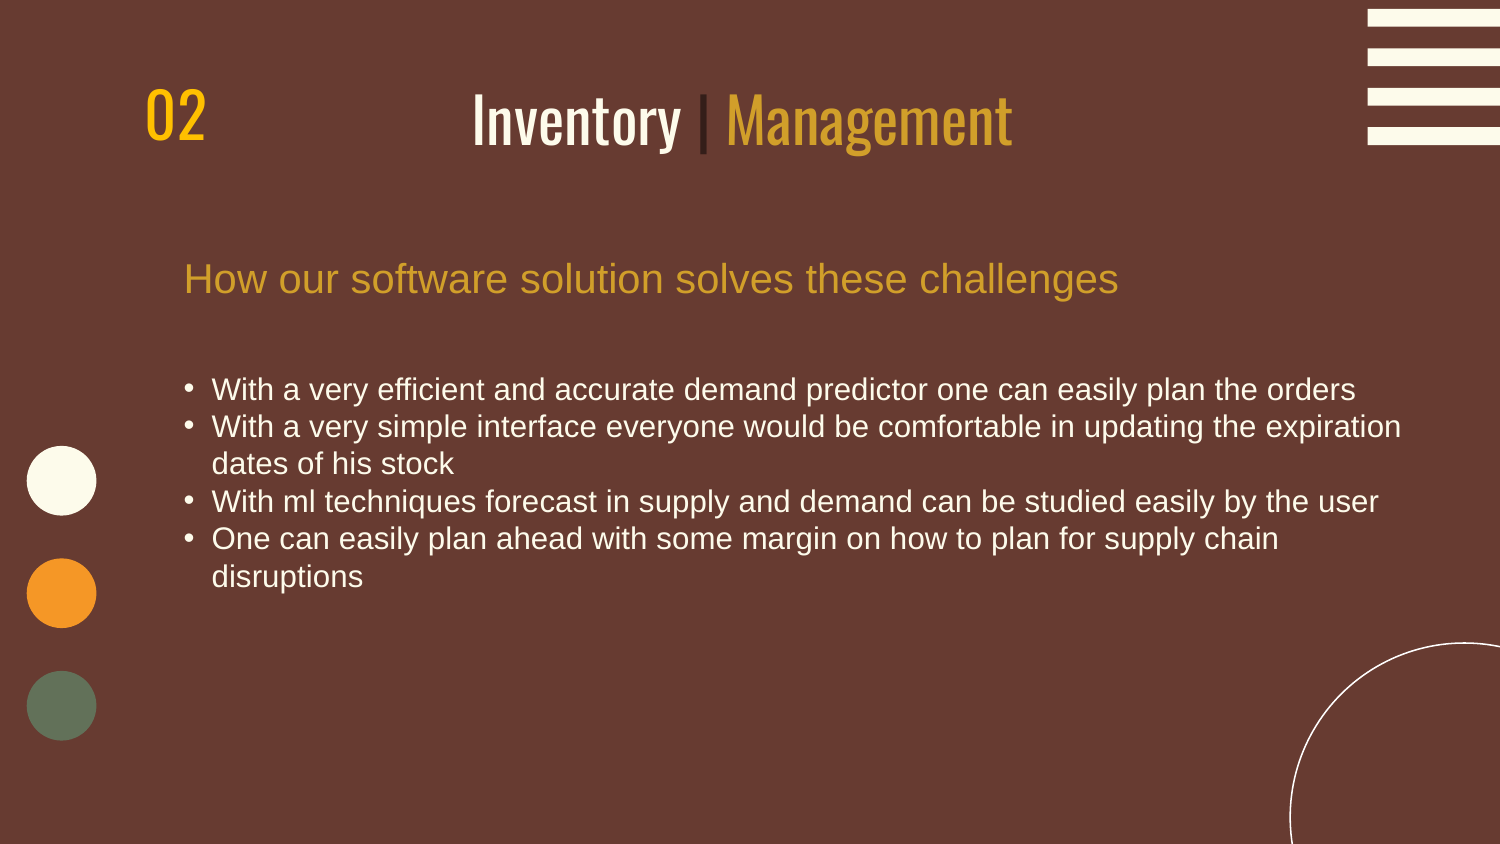

# Inventory | Management
02
How our software solution solves these challenges

With a very efficient and accurate demand predictor one can easily plan the orders
With a very simple interface everyone would be comfortable in updating the expiration dates of his stock
With ml techniques forecast in supply and demand can be studied easily by the user
One can easily plan ahead with some margin on how to plan for supply chain disruptions